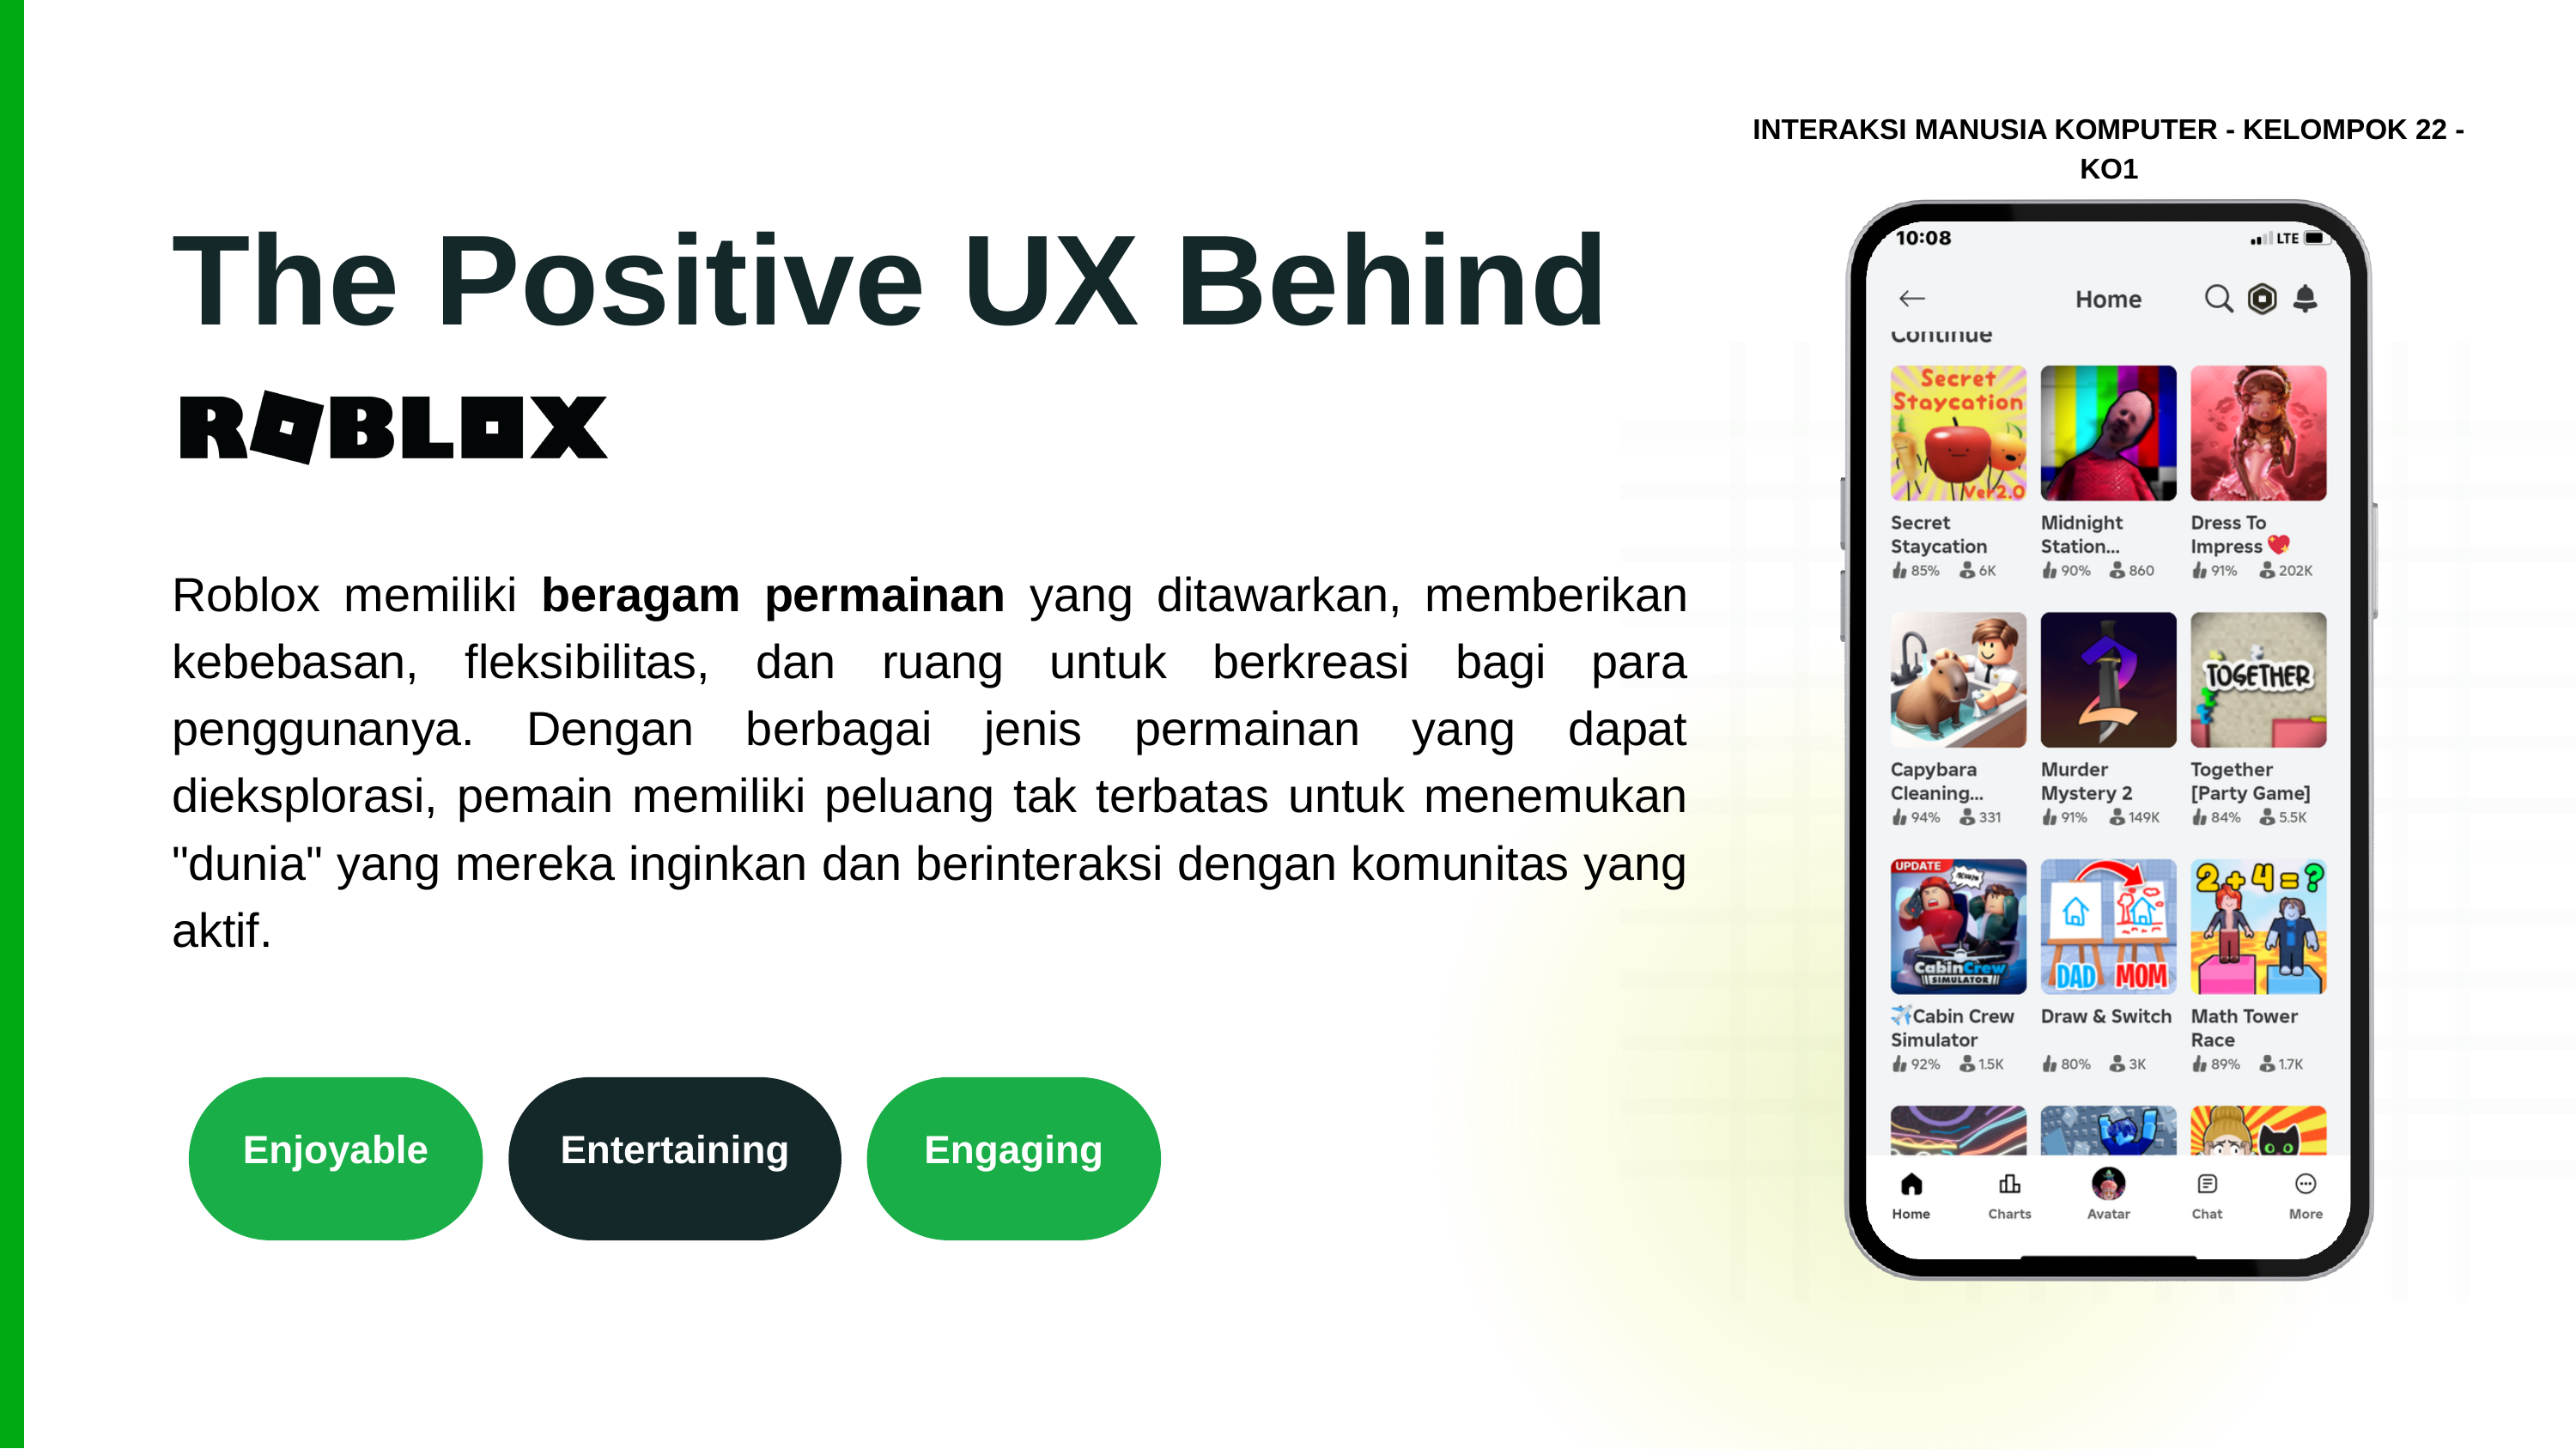

INTERAKSI MANUSIA KOMPUTER - KELOMPOK 22 - KO1
The Positive UX Behind

Roblox memiliki beragam permainan yang ditawarkan, memberikan kebebasan, fleksibilitas, dan ruang untuk berkreasi bagi para penggunanya. Dengan berbagai jenis permainan yang dapat dieksplorasi, pemain memiliki peluang tak terbatas untuk menemukan "dunia" yang mereka inginkan dan berinteraksi dengan komunitas yang aktif.

Enjoyable

Entertaining

Engaging